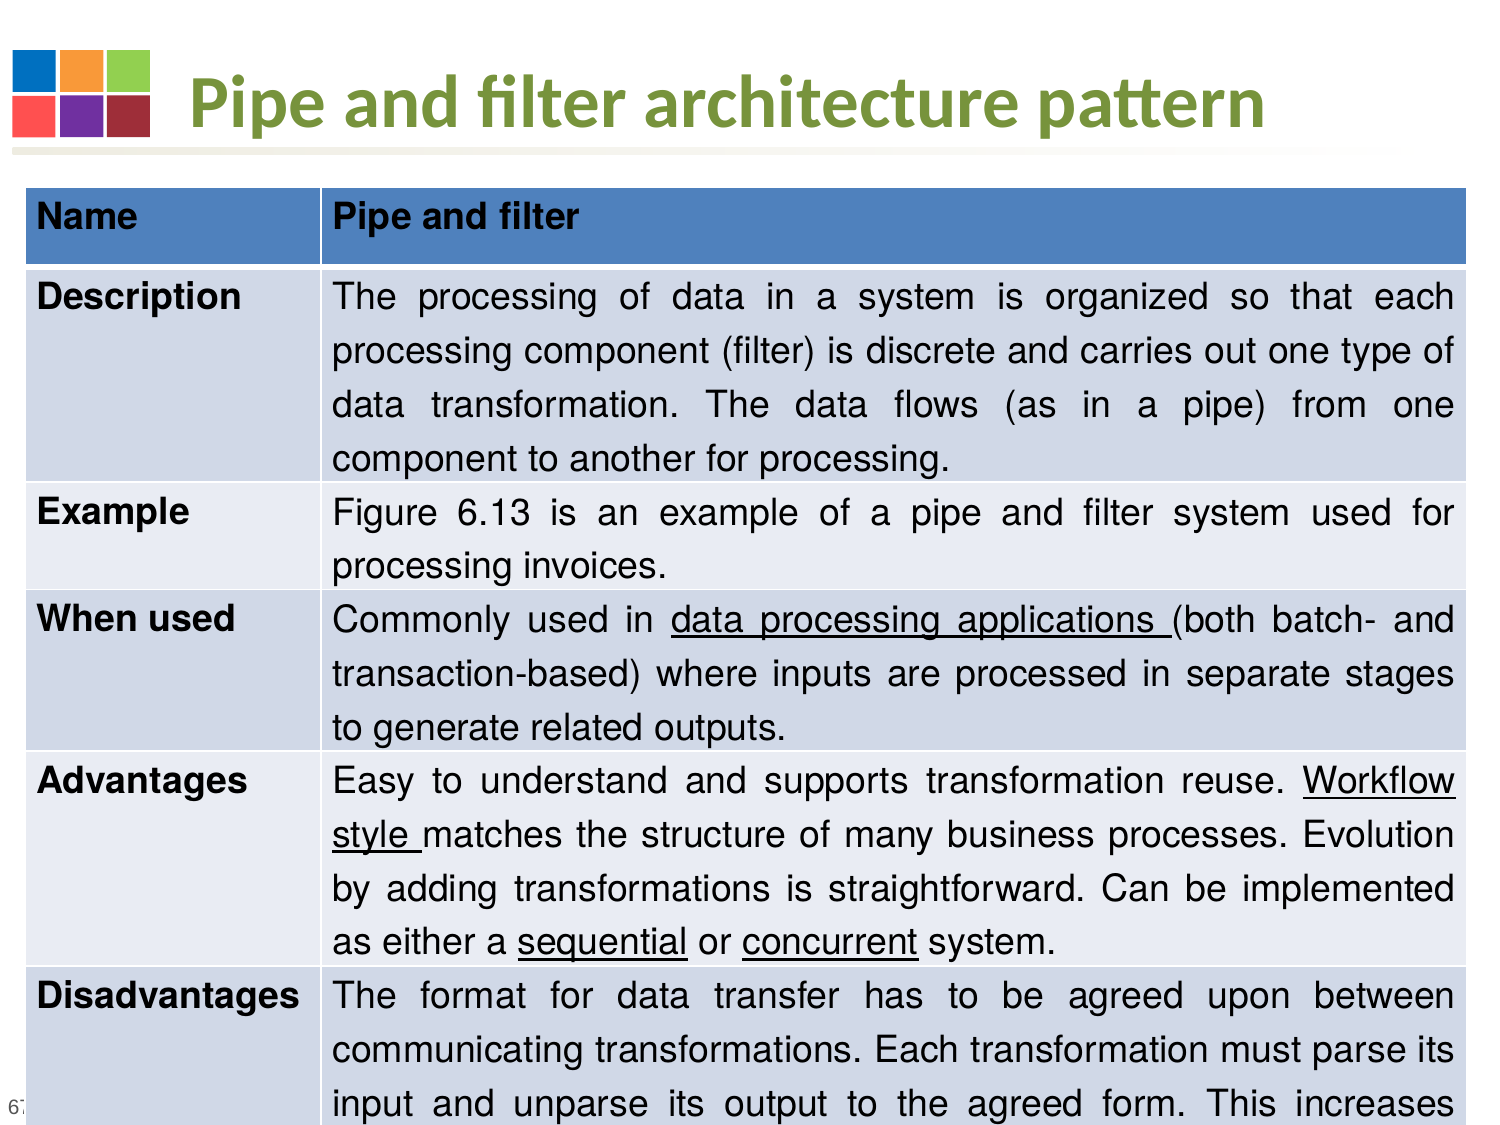

# Pipe and filter architecture pattern
| Name | Pipe and filter |
| --- | --- |
| Description | The processing of data in a system is organized so that each processing component (filter) is discrete and carries out one type of data transformation. The data flows (as in a pipe) from one component to another for processing. |
| Example | Figure 6.13 is an example of a pipe and filter system used for processing invoices. |
| When used | Commonly used in data processing applications (both batch- and transaction-based) where inputs are processed in separate stages to generate related outputs. |
| Advantages | Easy to understand and supports transformation reuse. Workflow style matches the structure of many business processes. Evolution by adding transformations is straightforward. Can be implemented as either a sequential or concurrent system. |
| Disadvantages | The format for data transfer has to be agreed upon between communicating transformations. Each transformation must parse its input and unparse its output to the agreed form. This increases system overhead and may mean that it is impossible to reuse functional transformations that use incompatible data structures. |